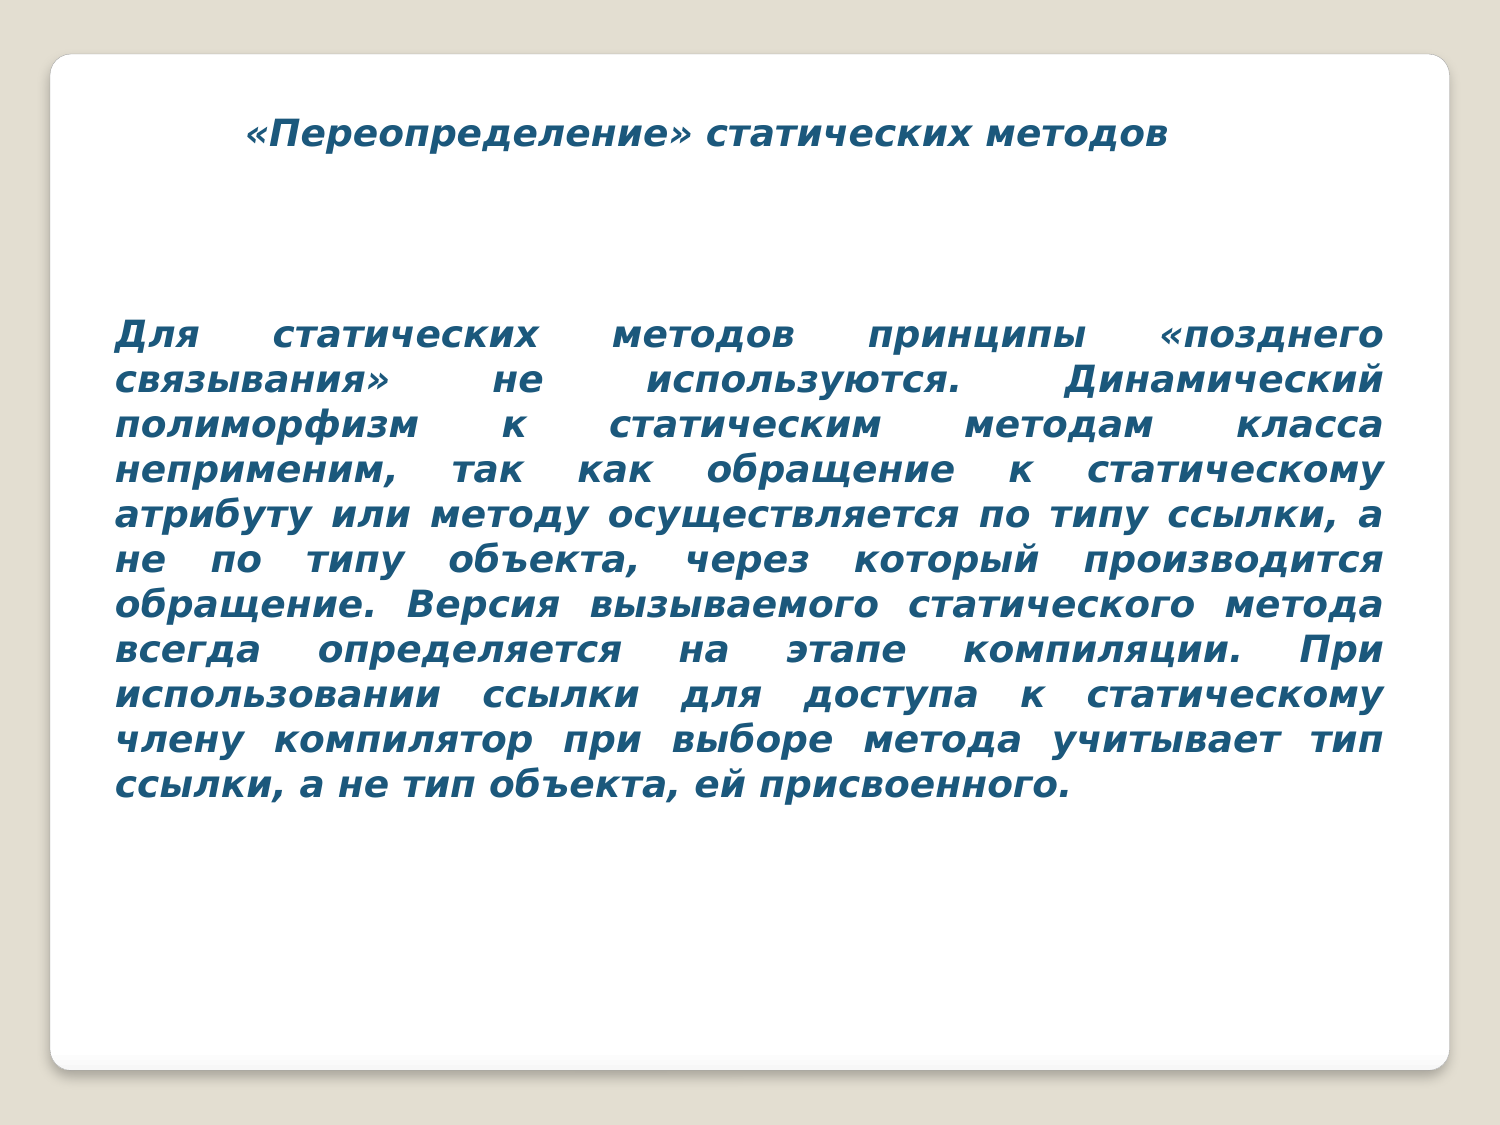

«Переопределение» статических методов
Для статических методов принципы «позднего связывания» не используются. Динамический полиморфизм к статическим методам класса неприменим, так как обращение к статическому атрибуту или методу осуществляется по типу ссылки, а не по типу объекта, через который производится обращение. Версия вызываемого статического метода всегда определяется на этапе компиляции. При использовании ссылки для доступа к статическому члену компилятор при выборе метода учитывает тип ссылки, а не тип объекта, ей присвоенного.